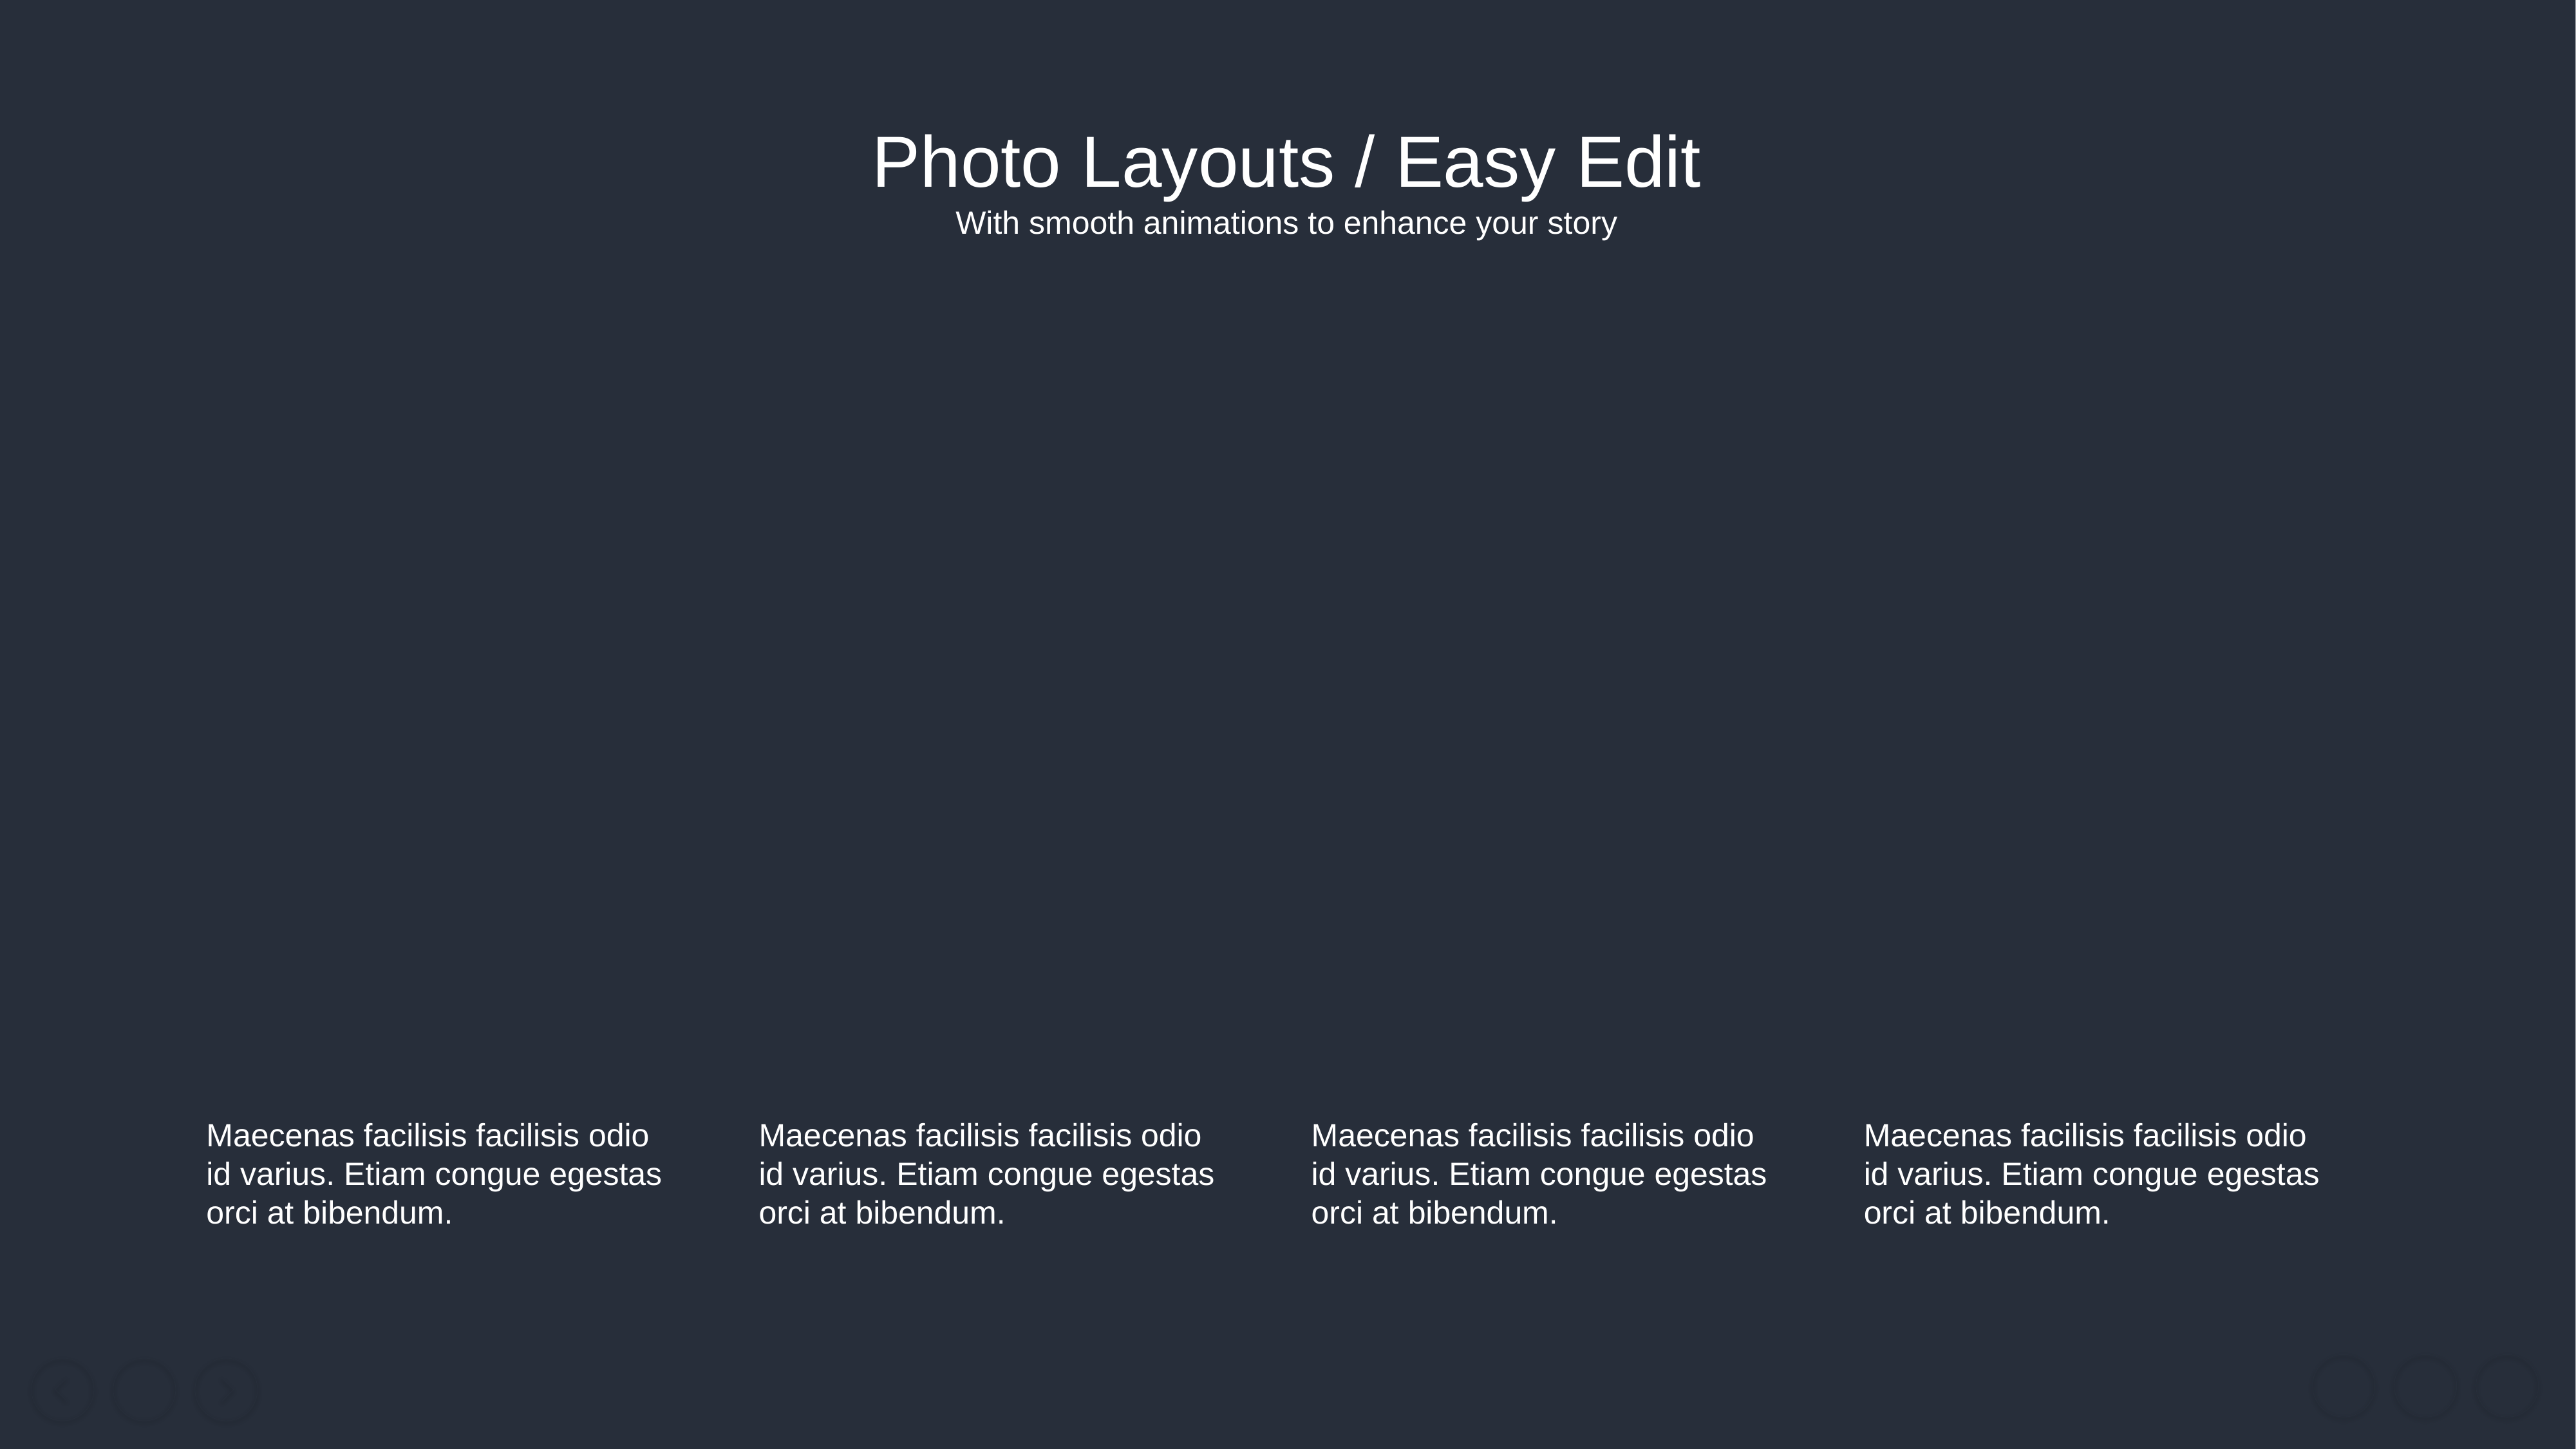

Photo Layouts / Easy Edit
With smooth animations to enhance your story

Maecenas facilisis facilisis odio id varius. Etiam congue egestas orci at bibendum.
Maecenas facilisis facilisis odio id varius. Etiam congue egestas orci at bibendum.
Maecenas facilisis facilisis odio id varius. Etiam congue egestas orci at bibendum.
Maecenas facilisis facilisis odio id varius. Etiam congue egestas orci at bibendum.